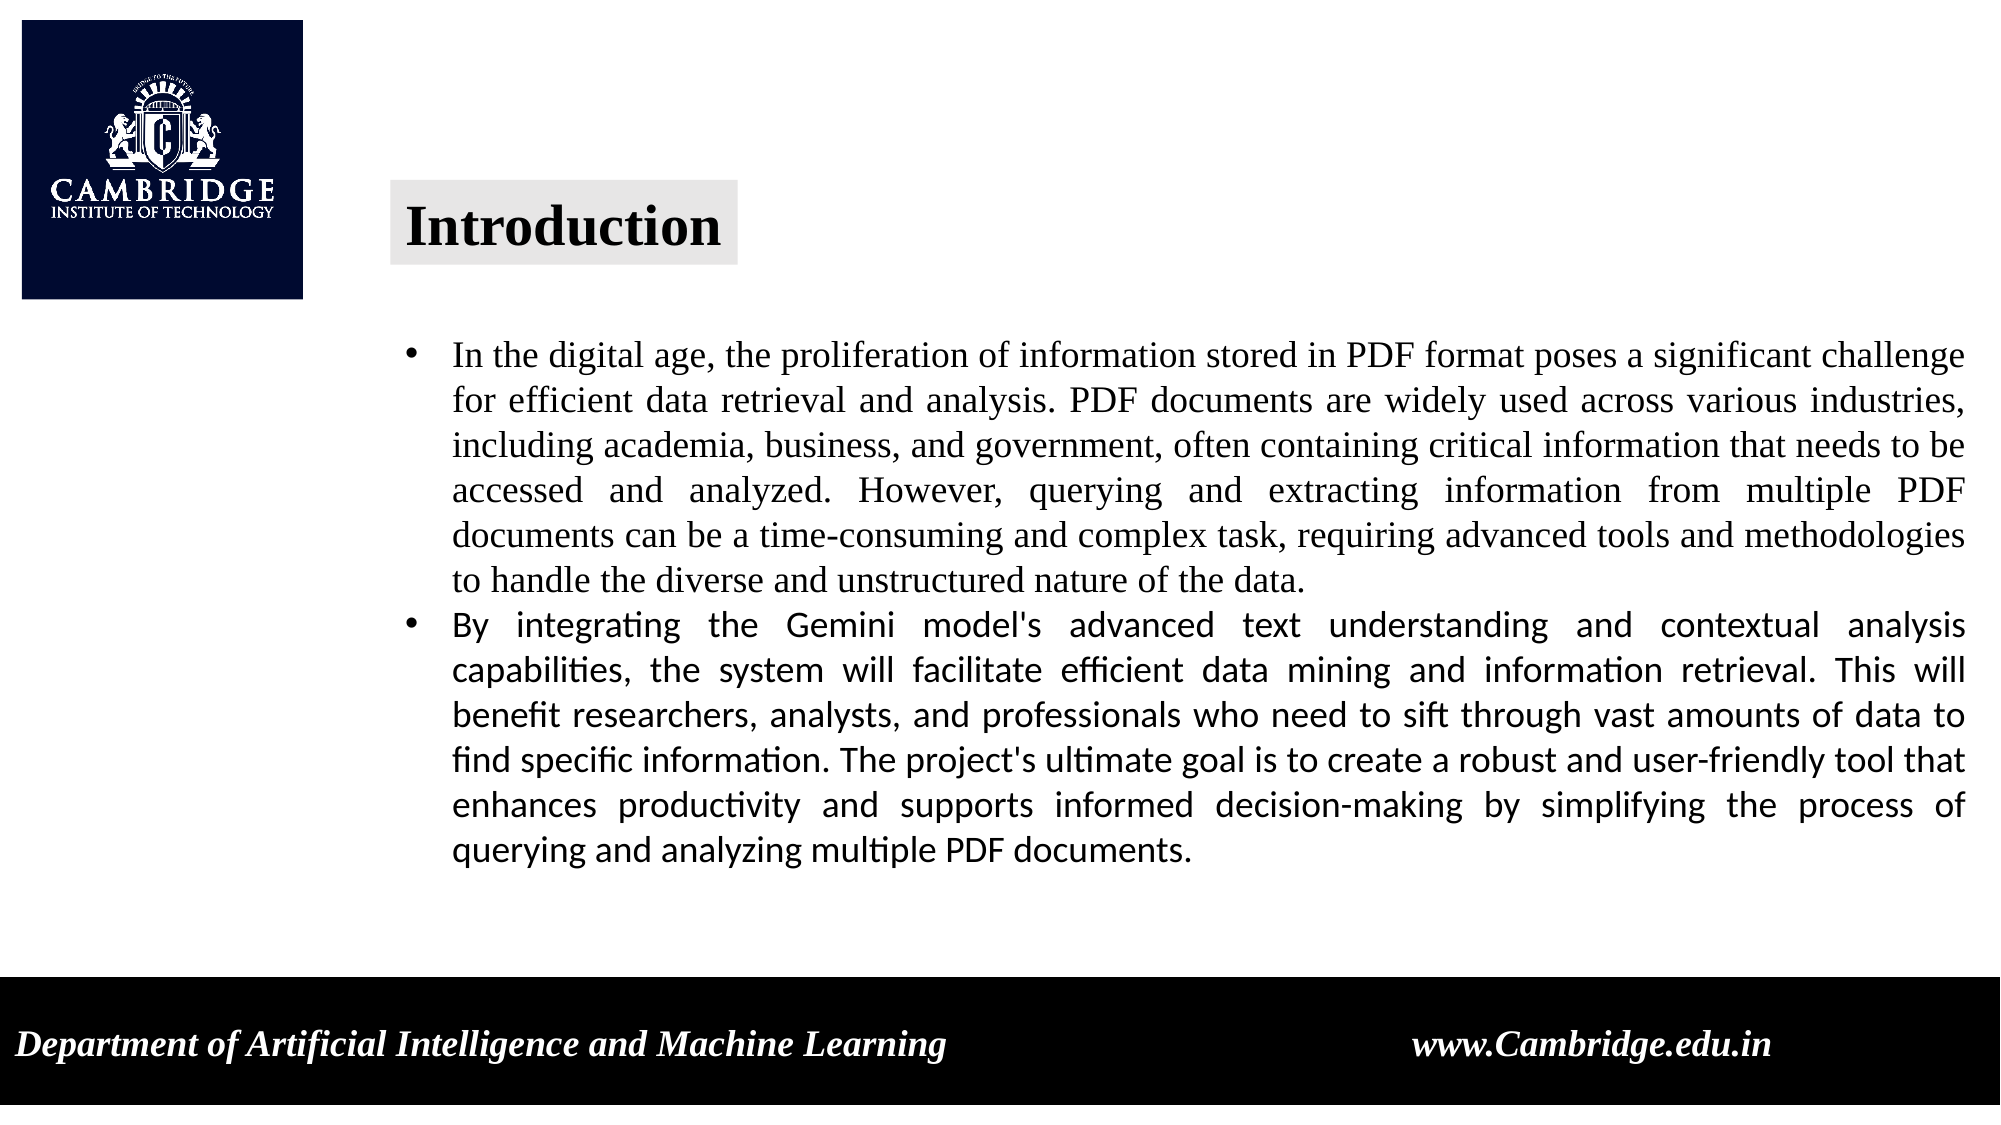

Introduction
In the digital age, the proliferation of information stored in PDF format poses a significant challenge for efficient data retrieval and analysis. PDF documents are widely used across various industries, including academia, business, and government, often containing critical information that needs to be accessed and analyzed. However, querying and extracting information from multiple PDF documents can be a time-consuming and complex task, requiring advanced tools and methodologies to handle the diverse and unstructured nature of the data.
By integrating the Gemini model's advanced text understanding and contextual analysis capabilities, the system will facilitate efficient data mining and information retrieval. This will benefit researchers, analysts, and professionals who need to sift through vast amounts of data to find specific information. The project's ultimate goal is to create a robust and user-friendly tool that enhances productivity and supports informed decision-making by simplifying the process of querying and analyzing multiple PDF documents.
Department of Artificial Intelligence and Machine Learning                                                 www.Cambridge.edu.in